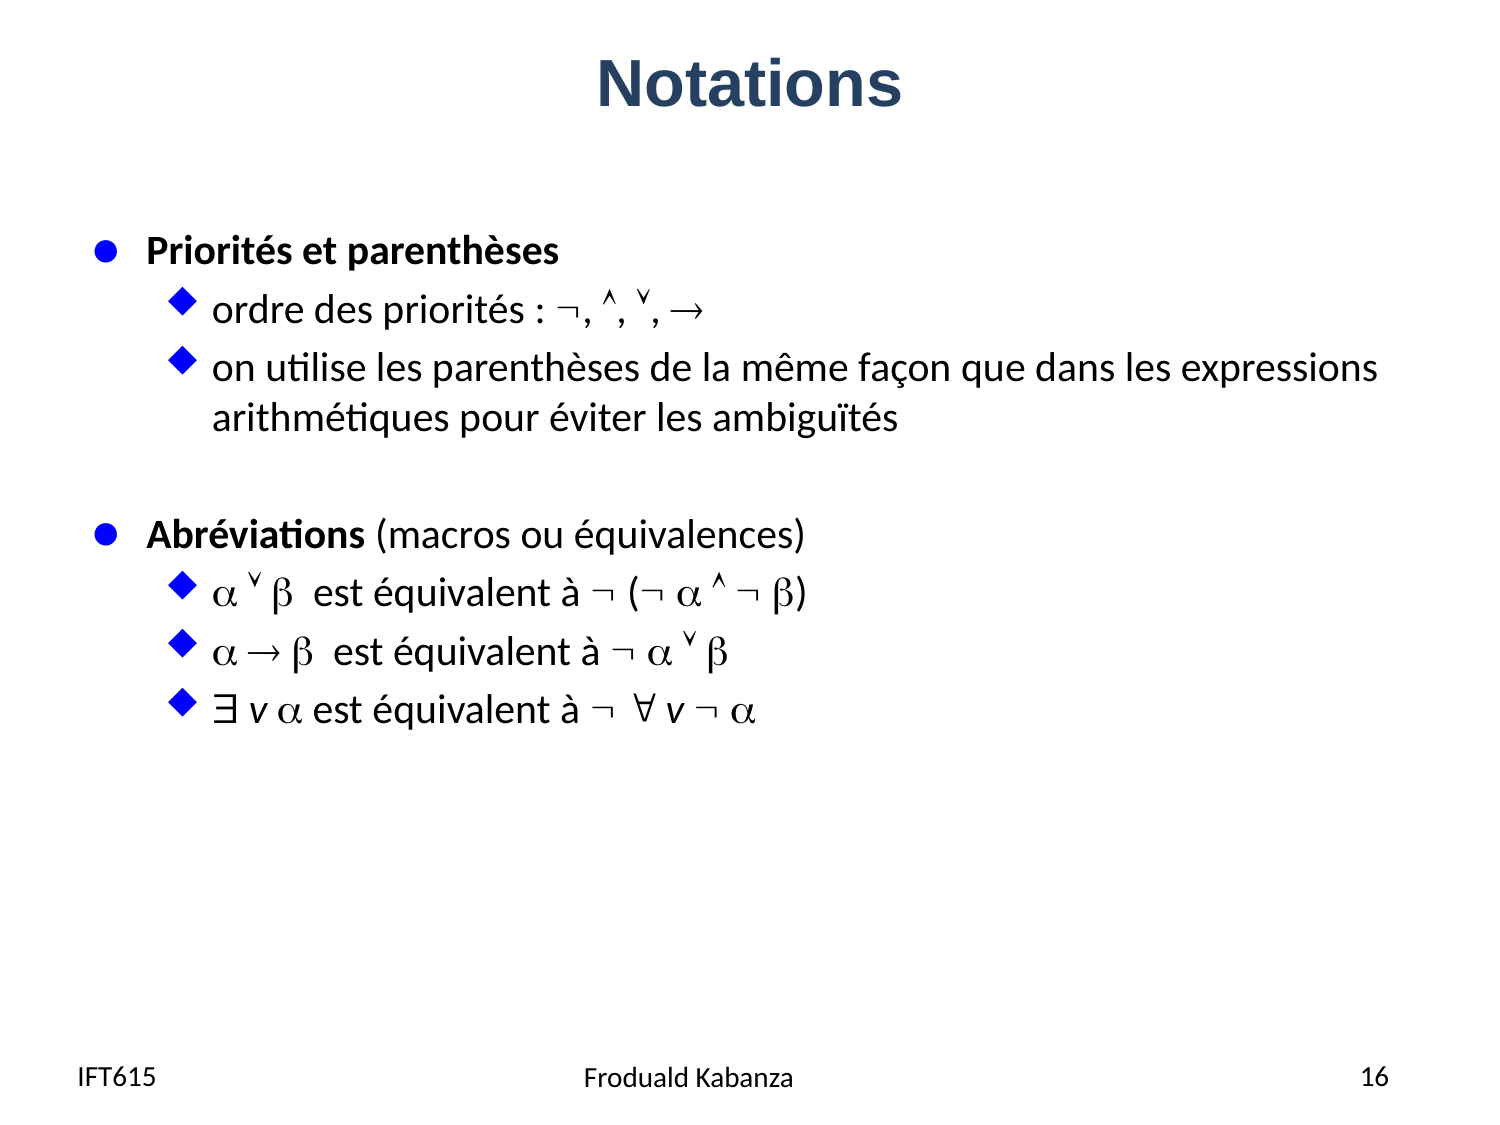

# Notations
Priorités et parenthèses
ordre des priorités : ¬, ∧, ∨, →
on utilise les parenthèses de la même façon que dans les expressions arithmétiques pour éviter les ambiguïtés

Abréviations (macros ou équivalences)
α ∨ β  est équivalent à ¬ (¬ α ∧ ¬ β)
α → β  est équivalent à ¬ α ∨ β
∃ v α est équivalent à ¬ ∀ v ¬ α
IFT615
16
Froduald Kabanza